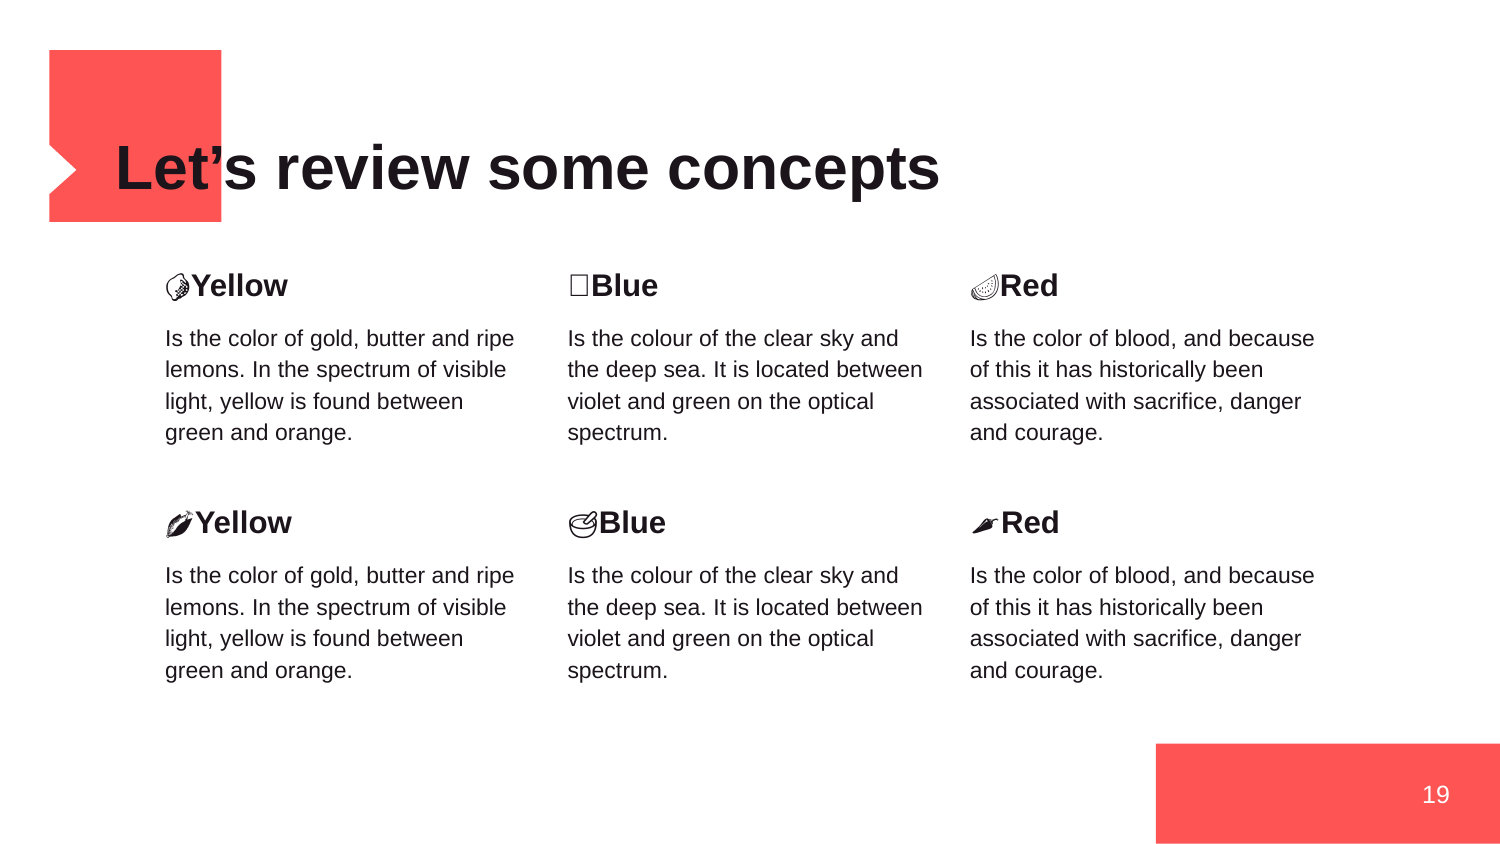

# Let’s review some concepts
🍋Yellow
Is the color of gold, butter and ripe lemons. In the spectrum of visible light, yellow is found between green and orange.
🧊Blue
Is the colour of the clear sky and the deep sea. It is located between violet and green on the optical spectrum.
🍉Red
Is the color of blood, and because of this it has historically been associated with sacrifice, danger and courage.

🌽Yellow
Is the color of gold, butter and ripe lemons. In the spectrum of visible light, yellow is found between green and orange.
🥣Blue
Is the colour of the clear sky and the deep sea. It is located between violet and green on the optical spectrum.
🌶️Red
Is the color of blood, and because of this it has historically been associated with sacrifice, danger and courage.

19